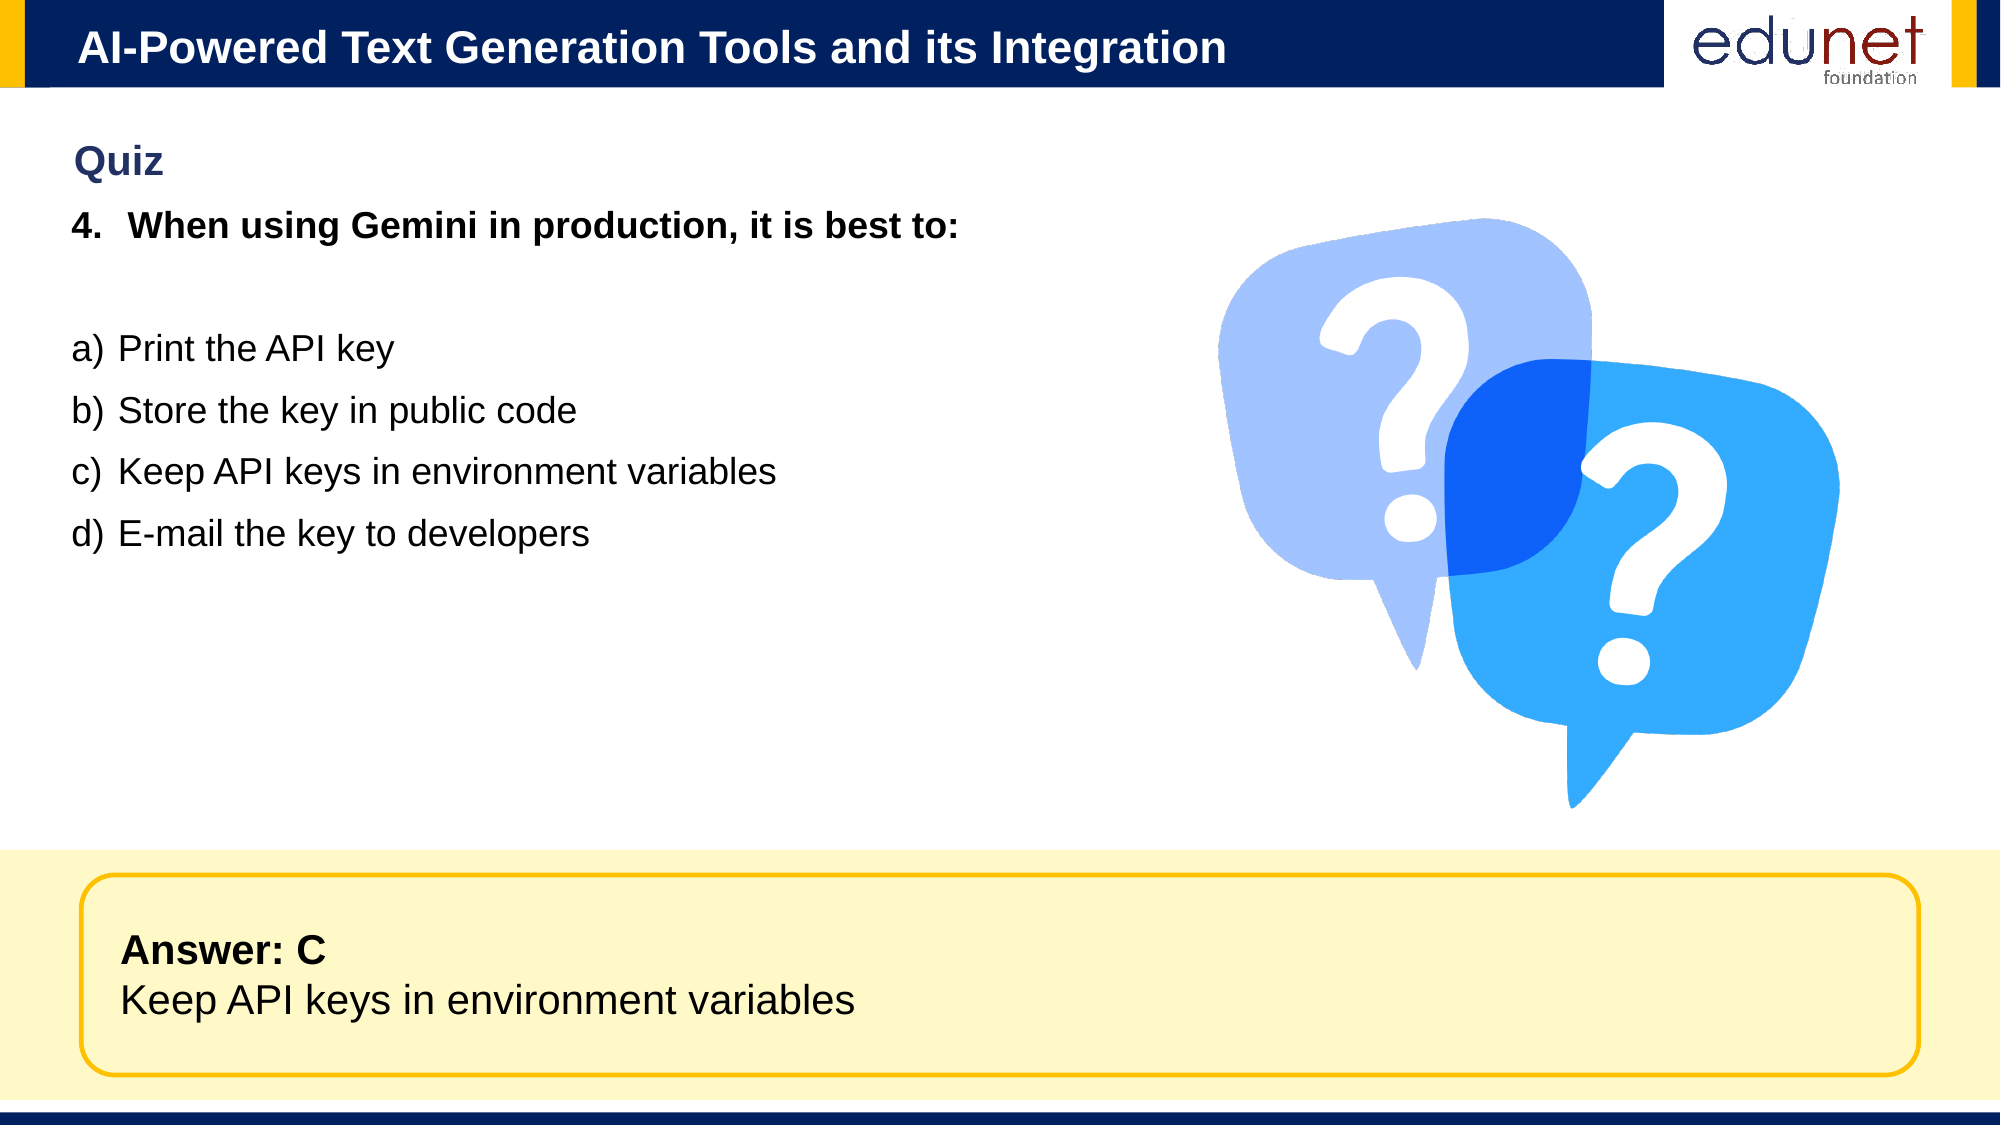

Quiz
When using Gemini in production, it is best to:

Print the API key
Store the key in public code
Keep API keys in environment variables
E-mail the key to developers

Answer: C
Keep API keys in environment variables